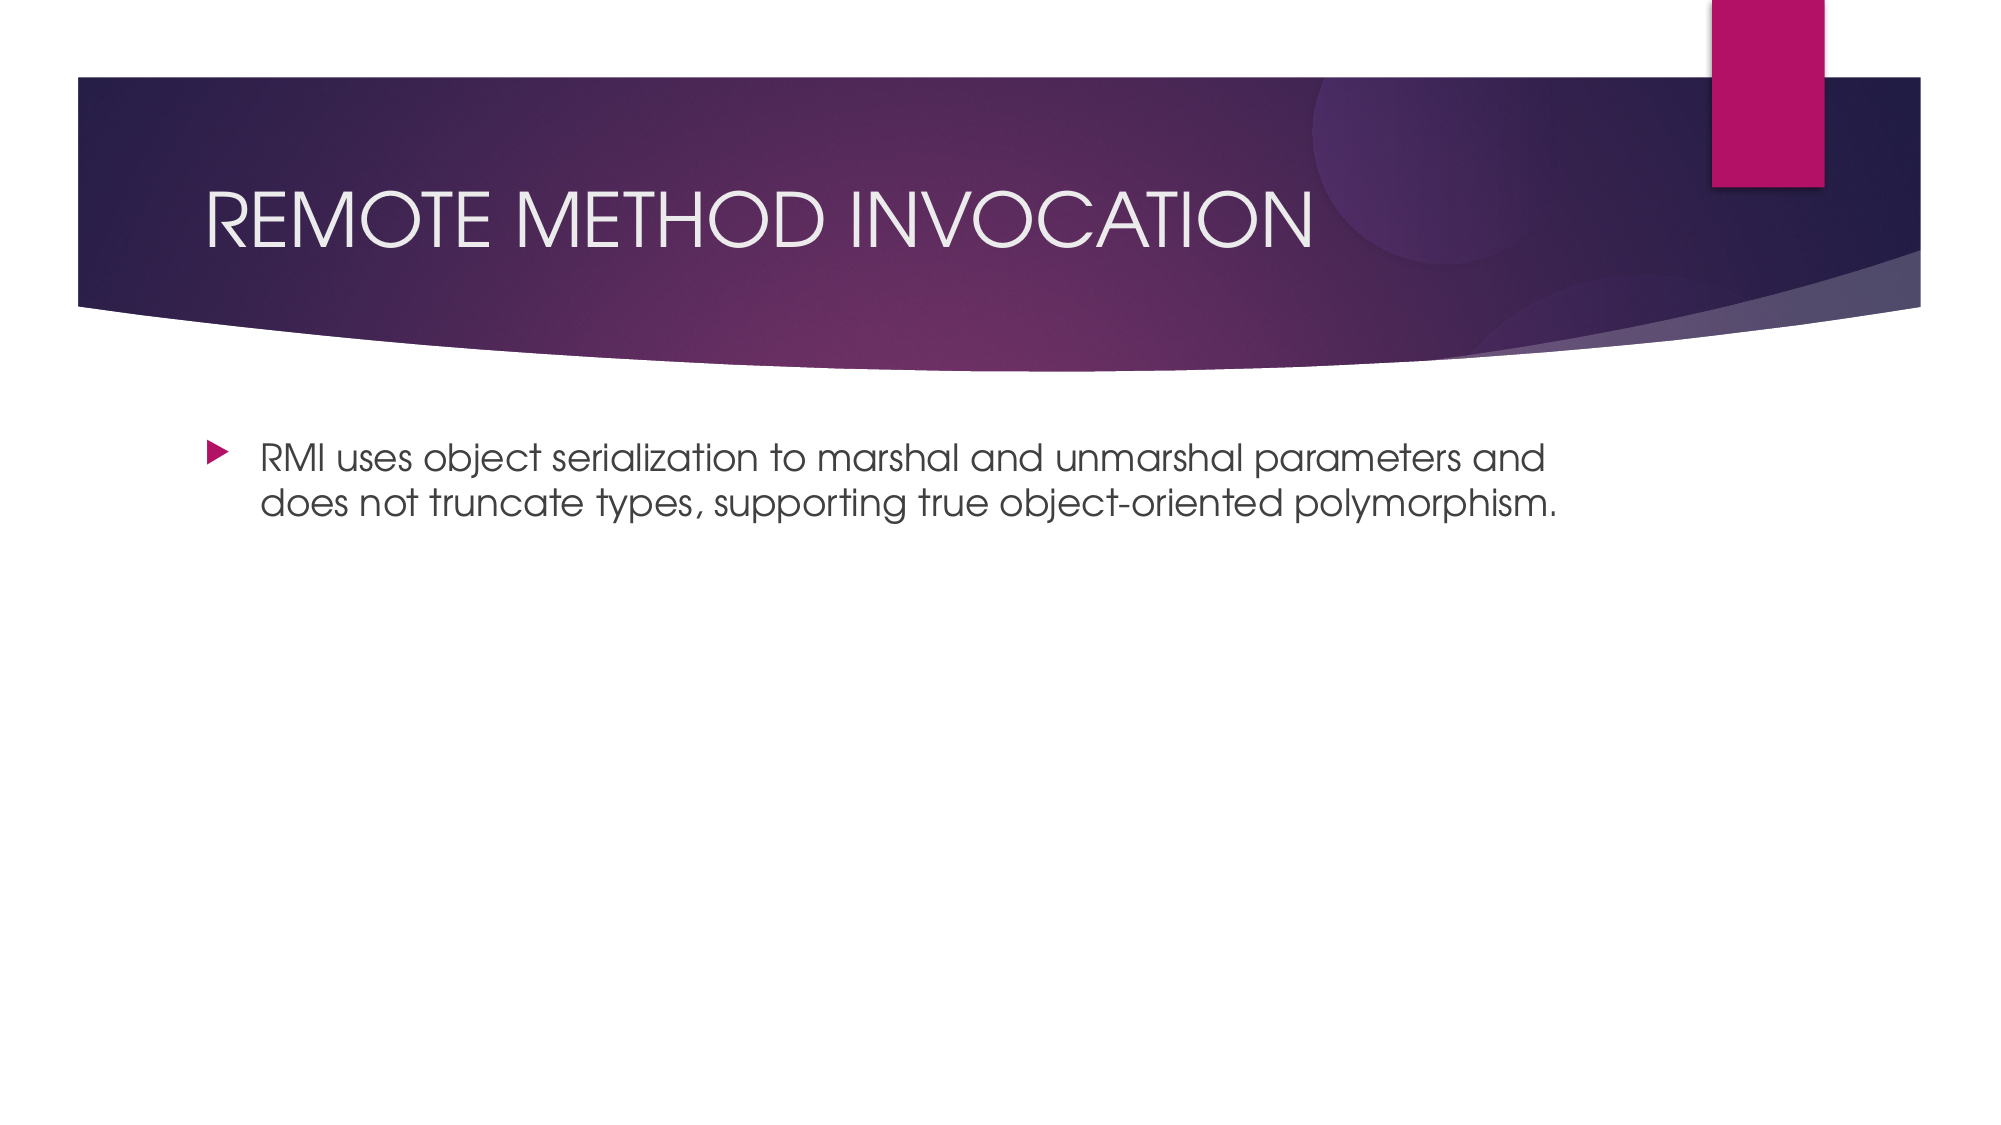

REMOTE METHOD INVOCATION
RMI uses object serialization to marshal and unmarshal parameters and does not truncate types, supporting true object-oriented polymorphism.